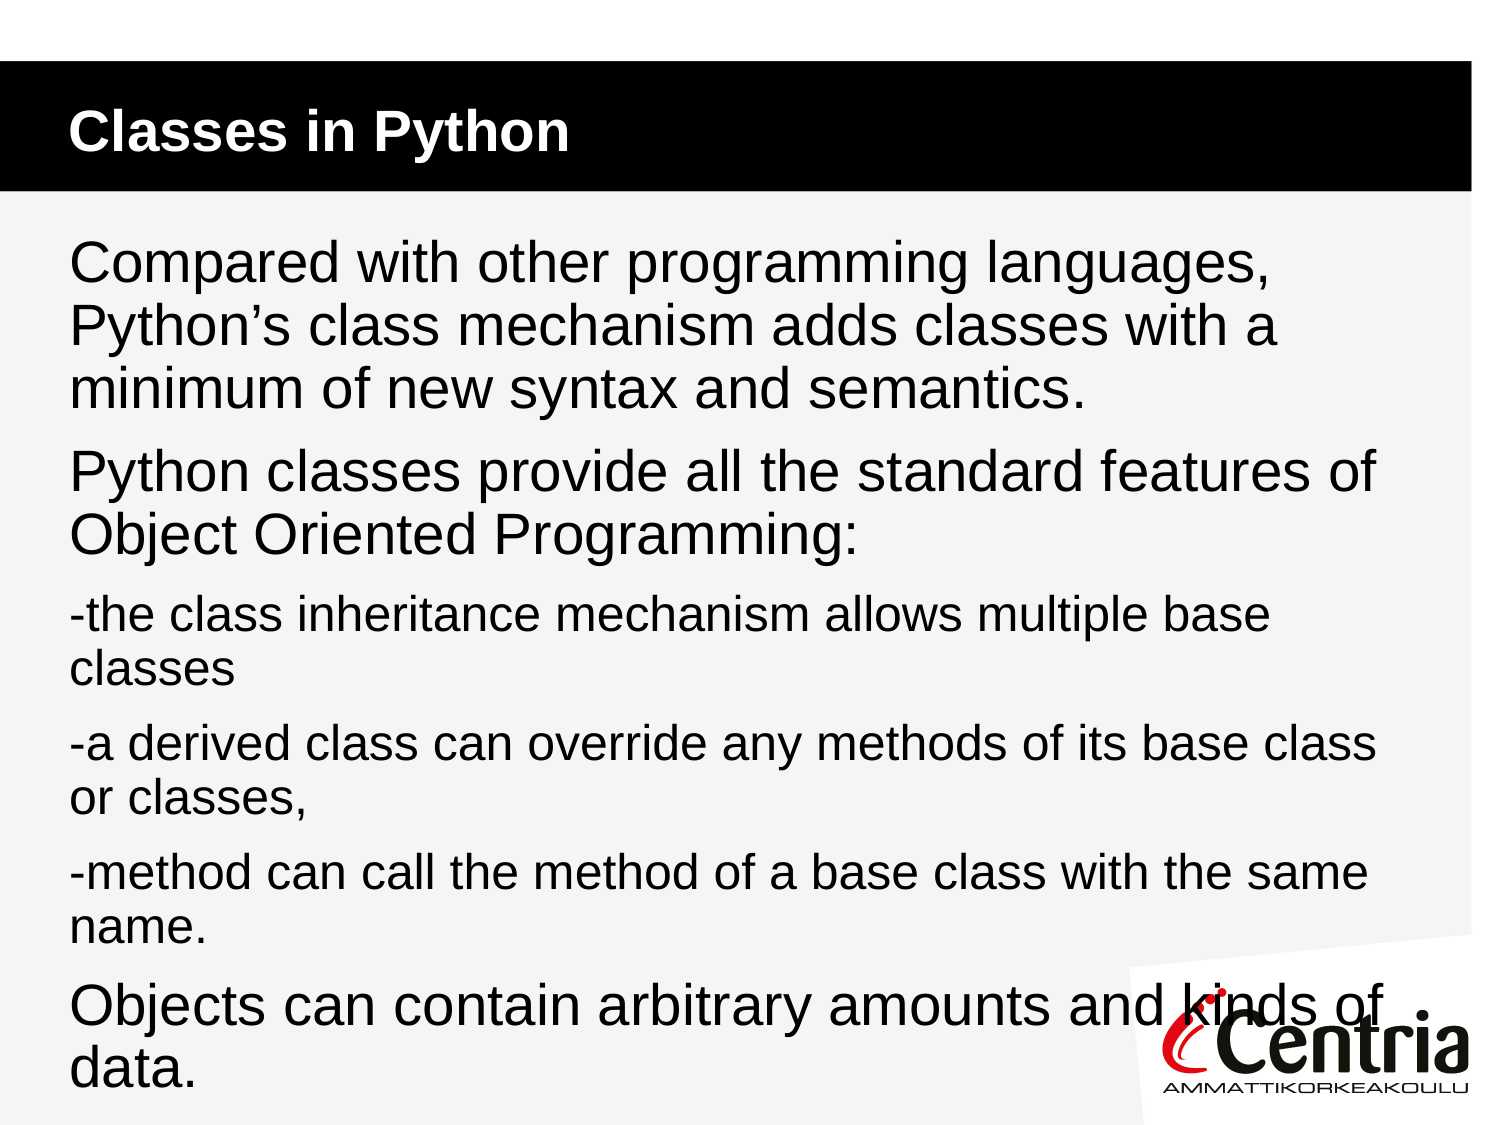

Classes in Python
Compared with other programming languages, Python’s class mechanism adds classes with a minimum of new syntax and semantics.
Python classes provide all the standard features of Object Oriented Programming:
-the class inheritance mechanism allows multiple base classes
-a derived class can override any methods of its base class or classes,
-method can call the method of a base class with the same name.
Objects can contain arbitrary amounts and kinds of data.